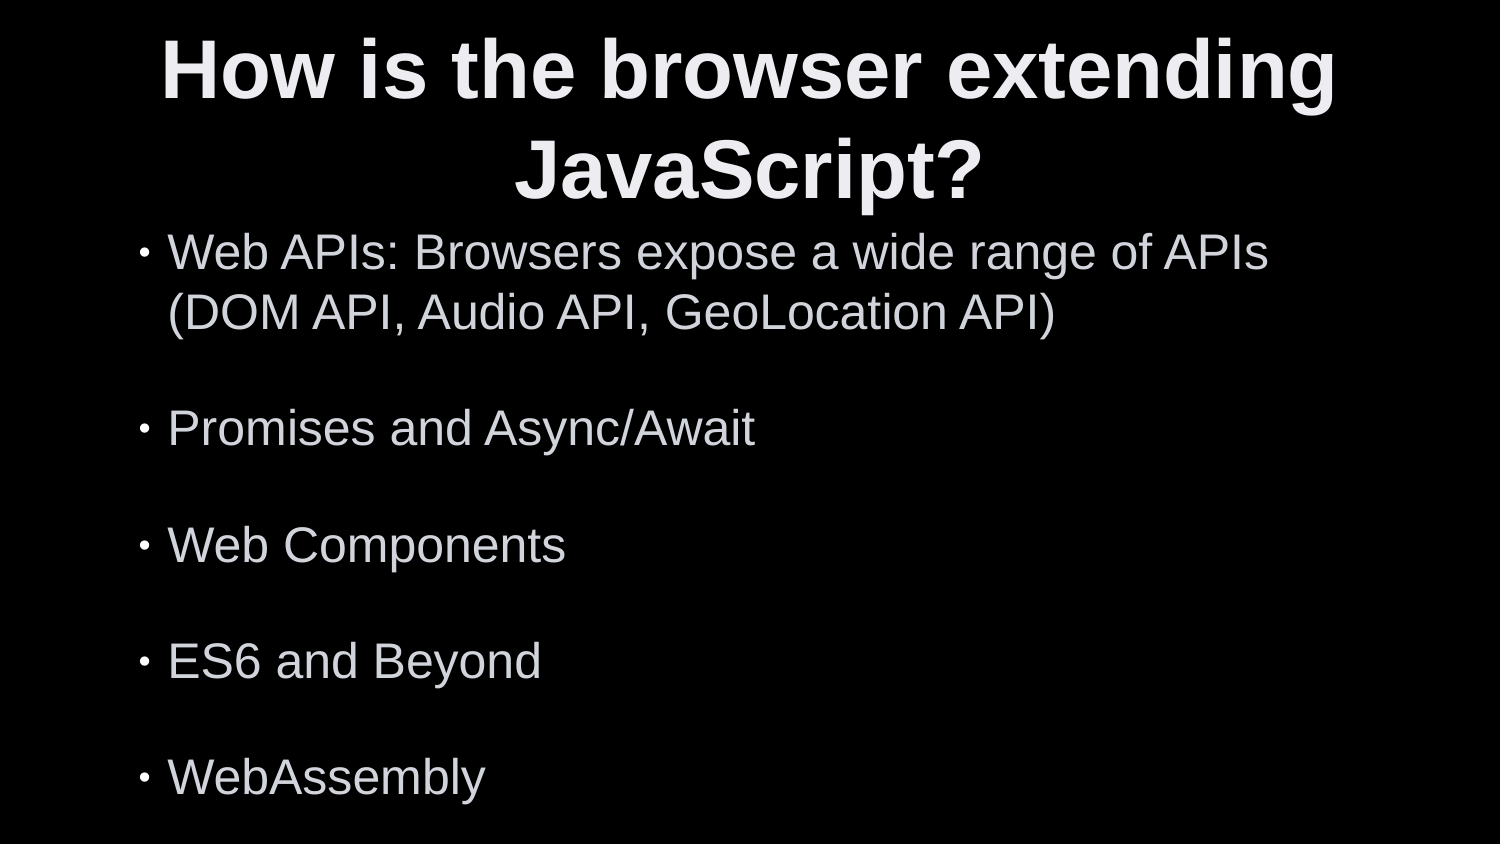

# How is the browser extending JavaScript?
Web APIs: Browsers expose a wide range of APIs (DOM API, Audio API, GeoLocation API)
Promises and Async/Await
Web Components
ES6 and Beyond
WebAssembly